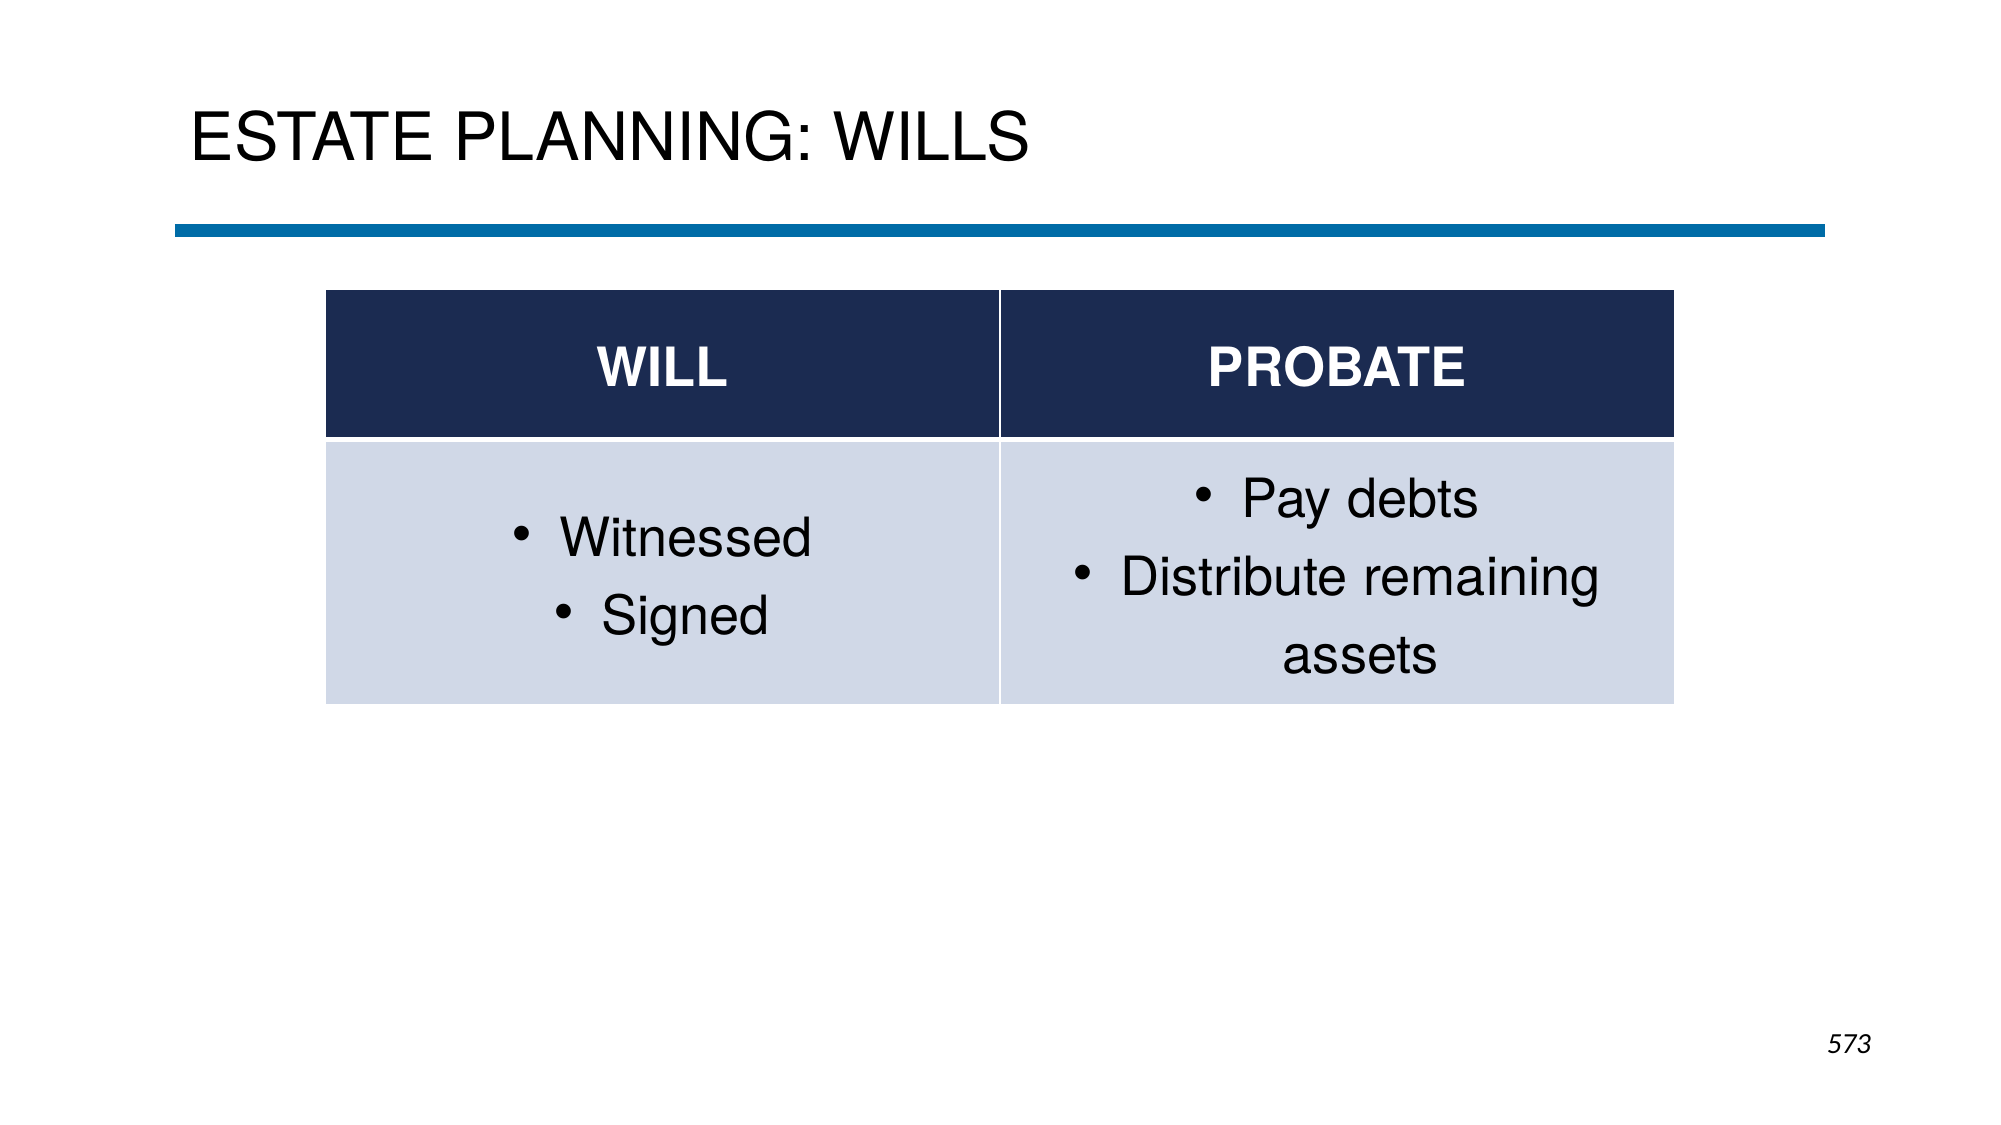

# Estate Planning: Wills
| WILL | PROBATE |
| --- | --- |
| Witnessed Signed | Pay debts Distribute remaining assets |

1-573